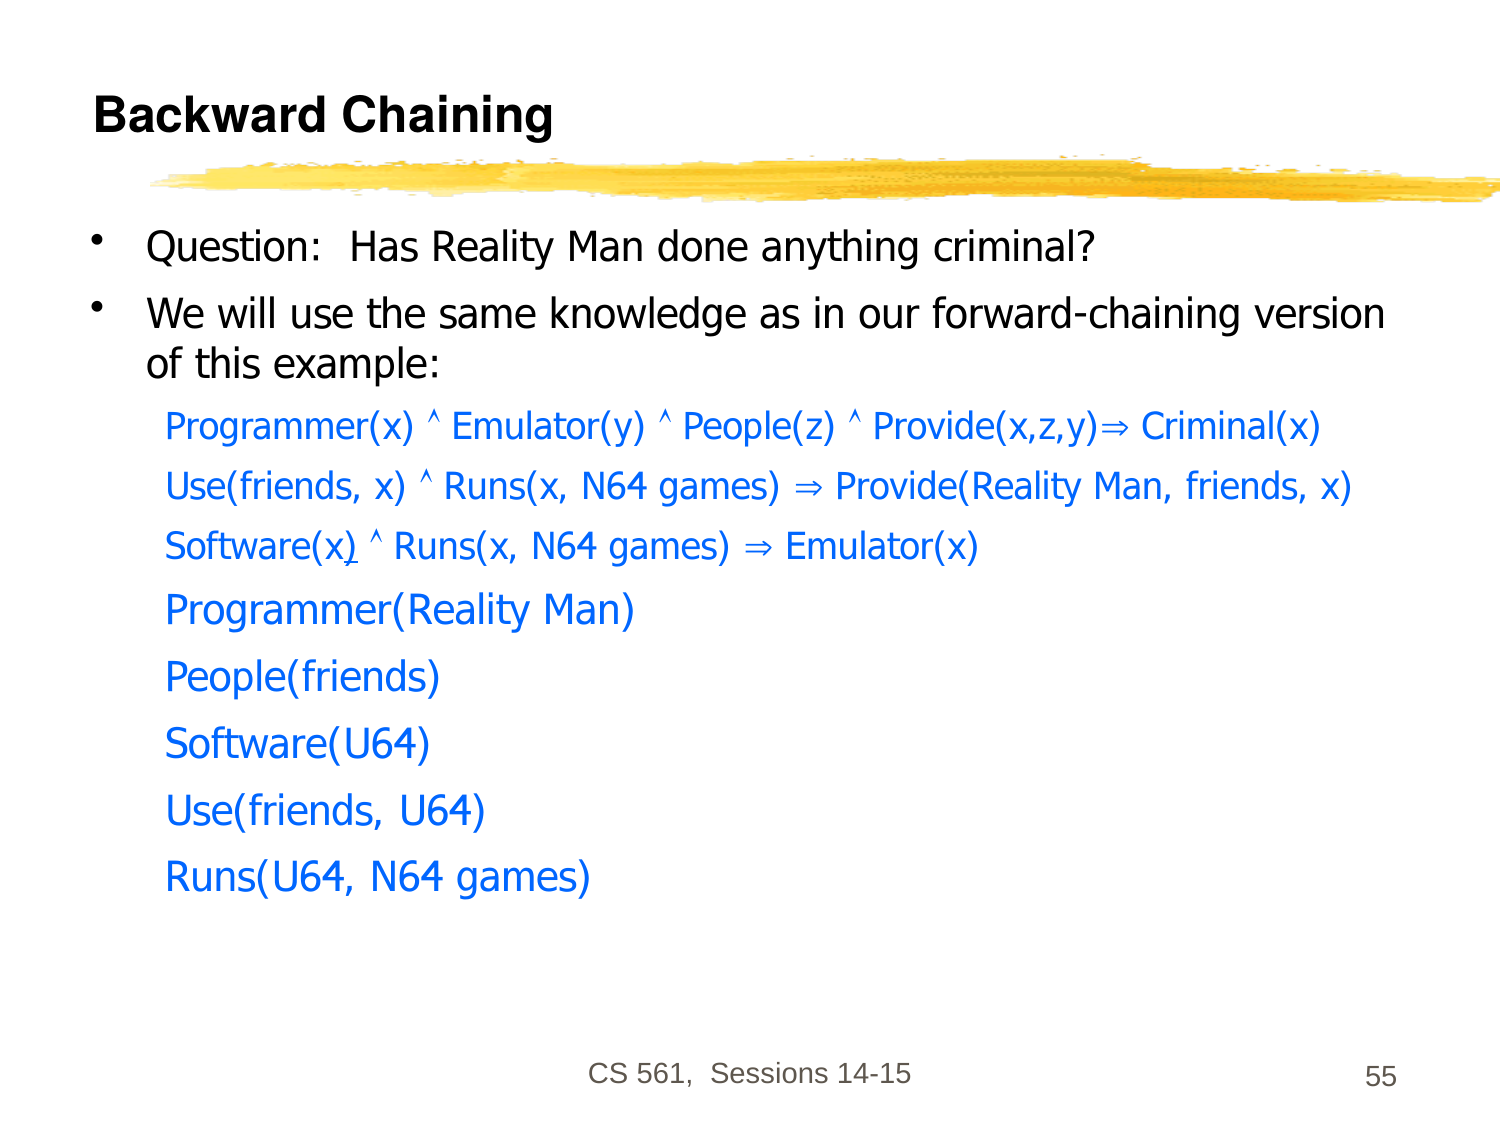

# Backward Chaining
Question:  Has Reality Man done anything criminal?
We will use the same knowledge as in our forward-chaining version of this example:
Programmer(x) ∧ Emulator(y) ∧ People(z) ∧ Provide(x,z,y)⇒ Criminal(x)
Use(friends, x) ∧ Runs(x, N64 games) ⇒ Provide(Reality Man, friends, x)
Software(x) ∧ Runs(x, N64 games) ⇒ Emulator(x)
Programmer(Reality Man)
People(friends)
Software(U64)
Use(friends, U64)
Runs(U64, N64 games)

CS 561,  Sessions 14-15
55